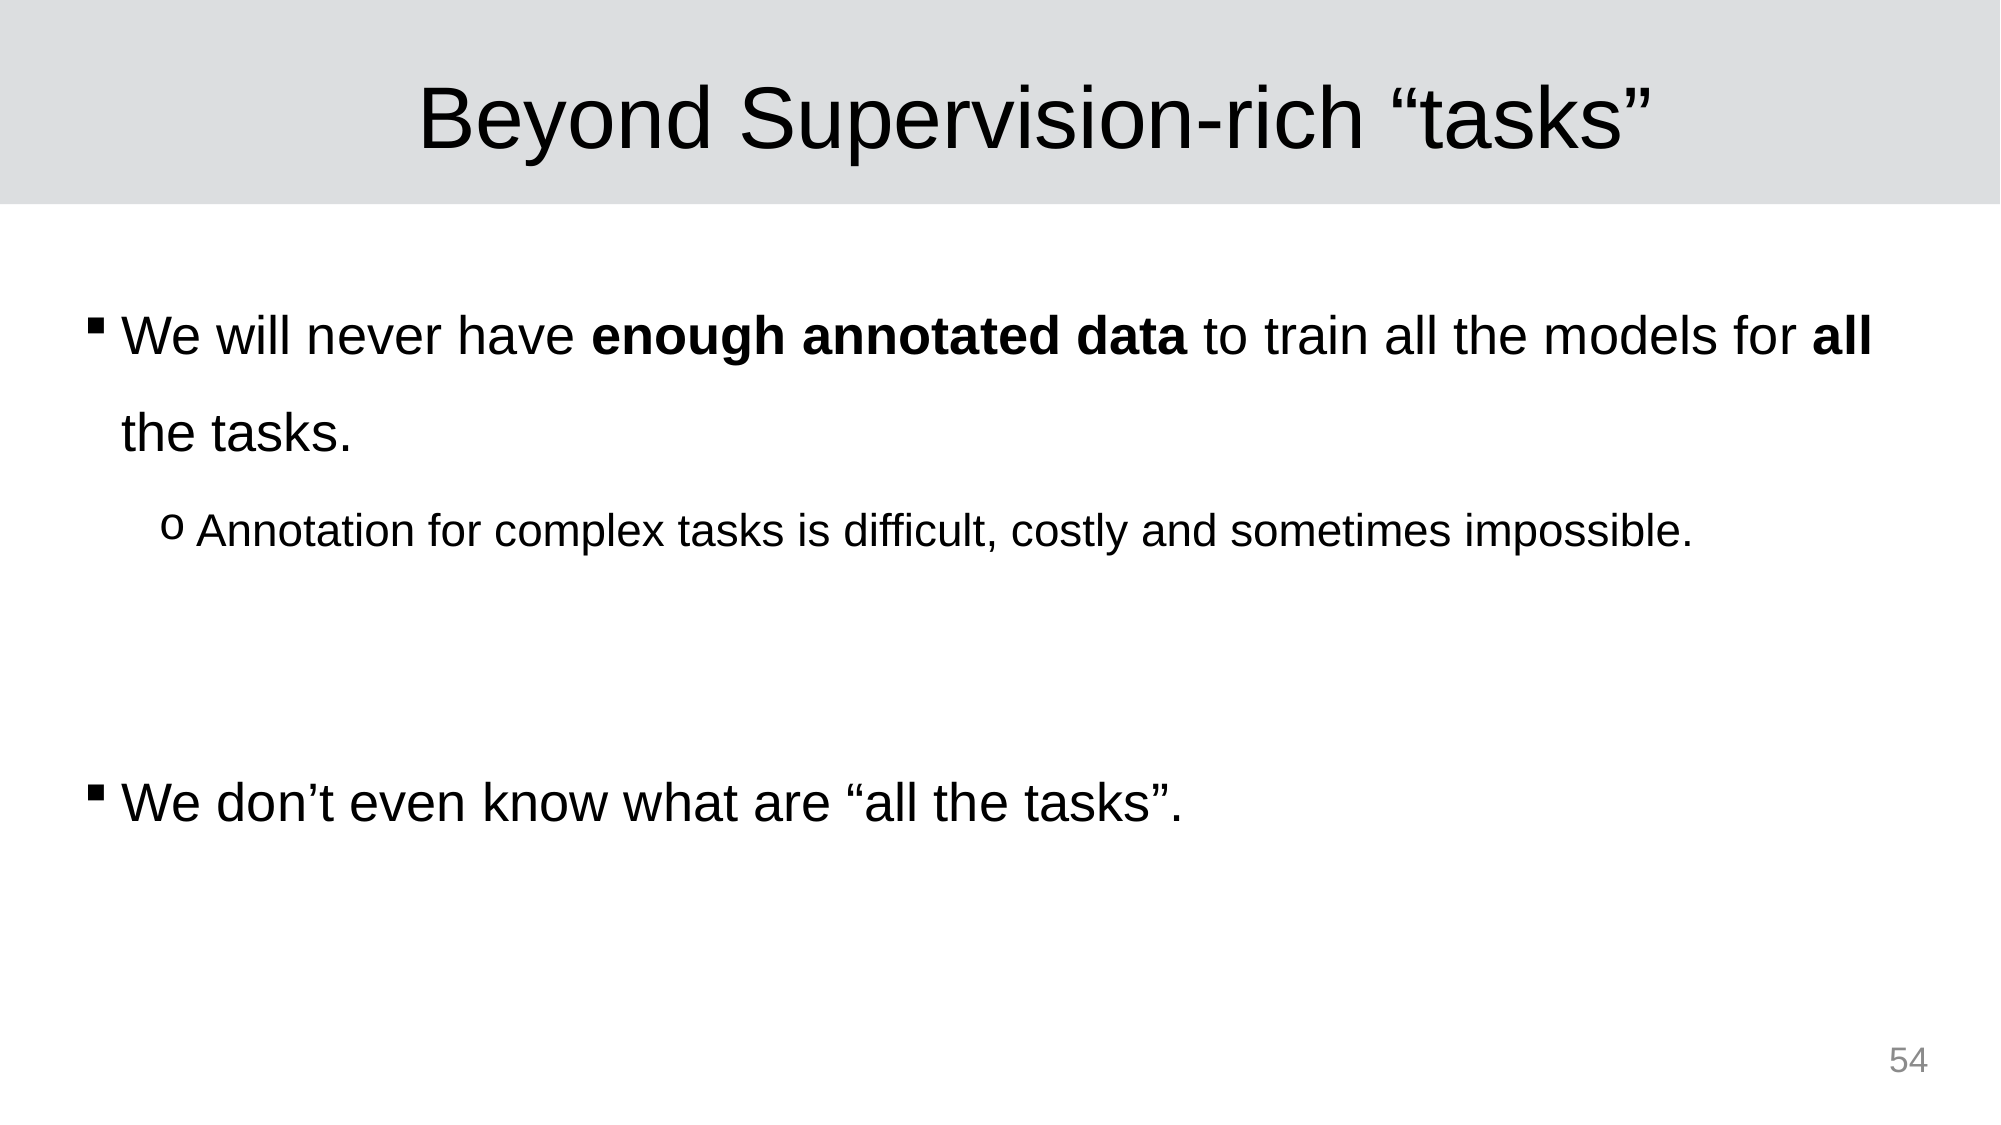

# Beyond Supervision-rich “tasks”
We will never have enough annotated data to train all the models for all the tasks.
Annotation for complex tasks is difficult, costly and sometimes impossible.

We don’t even know what are “all the tasks”.
54